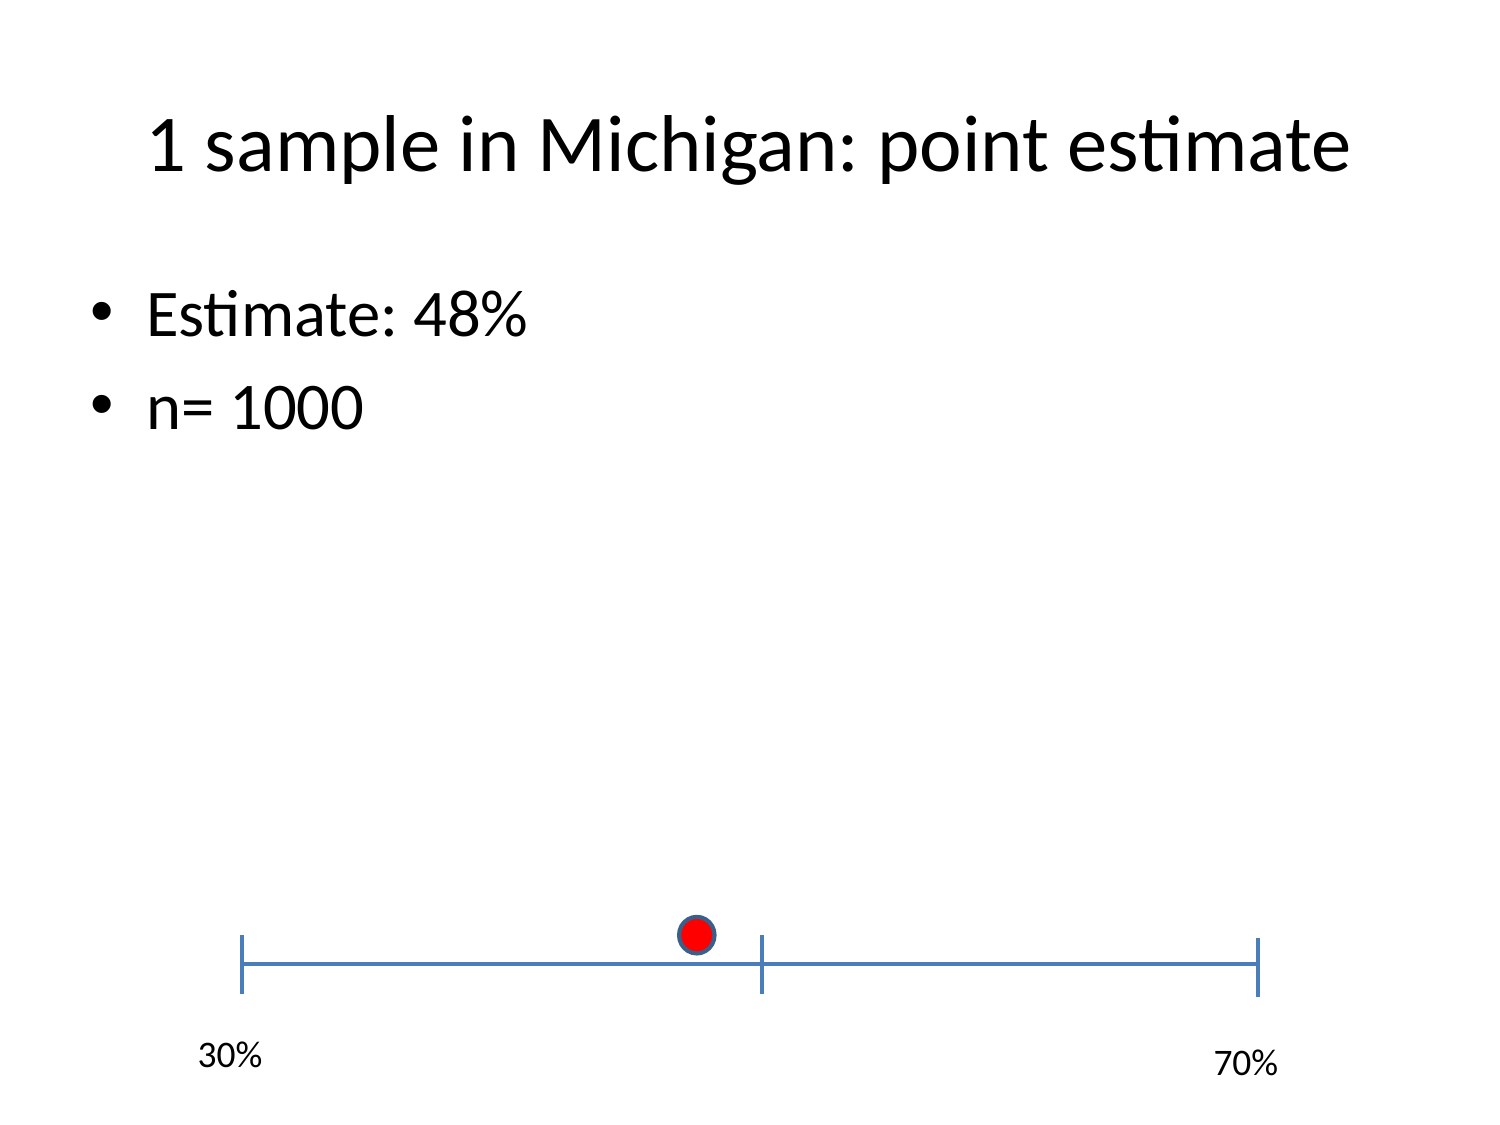

# 1 sample in Michigan: point estimate
Estimate: 48%
n= 1000

30%
70%